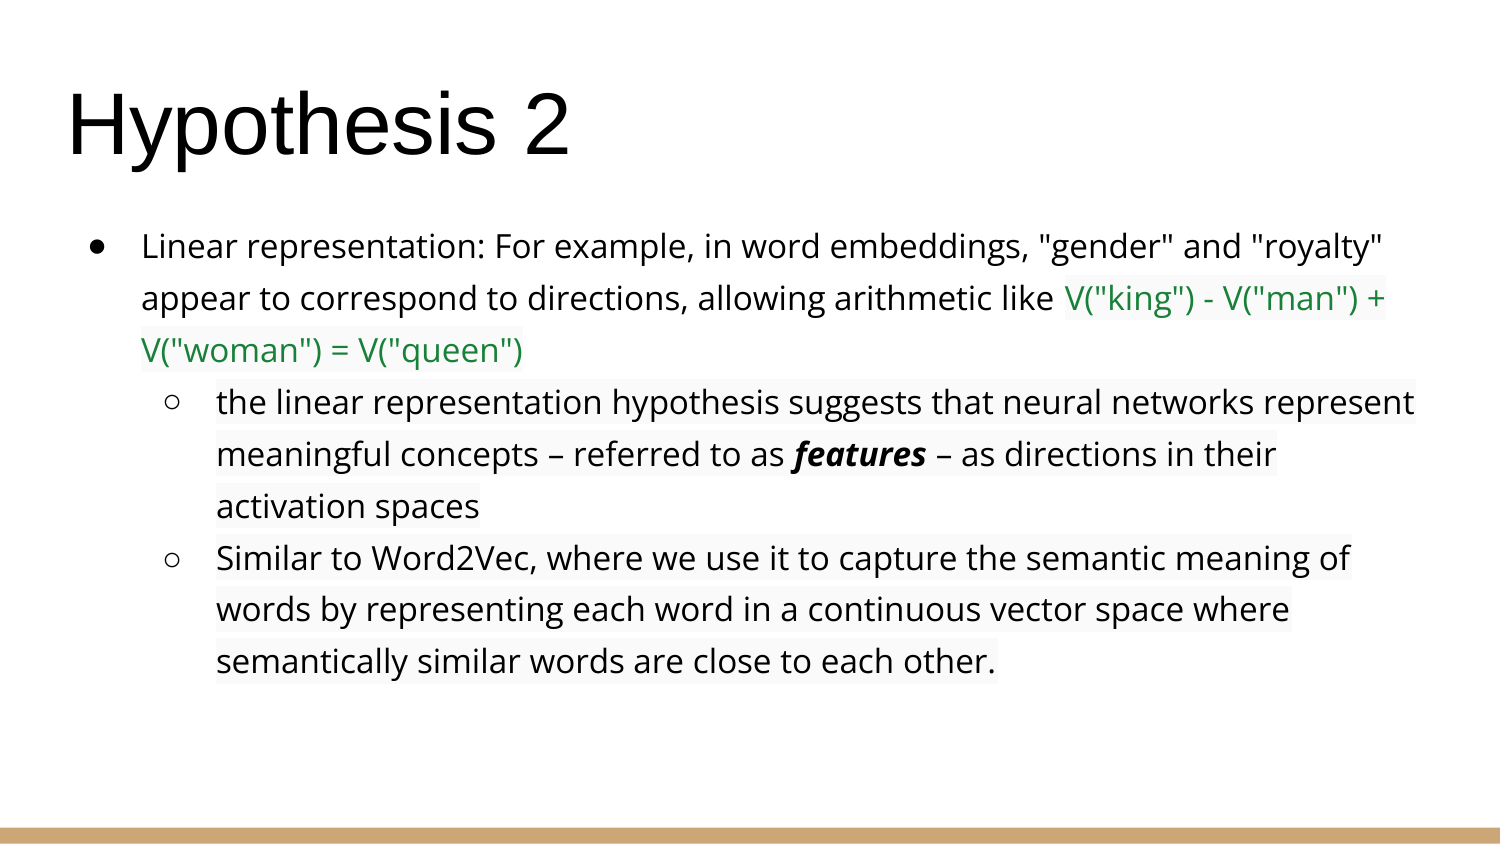

# Hypothesis 2
Linear representation: For example, in word embeddings, "gender" and "royalty" appear to correspond to directions, allowing arithmetic like V("king") - V("man") + V("woman") = V("queen")
the linear representation hypothesis suggests that neural networks represent meaningful concepts – referred to as features – as directions in their activation spaces
Similar to Word2Vec, where we use it to capture the semantic meaning of words by representing each word in a continuous vector space where semantically similar words are close to each other.